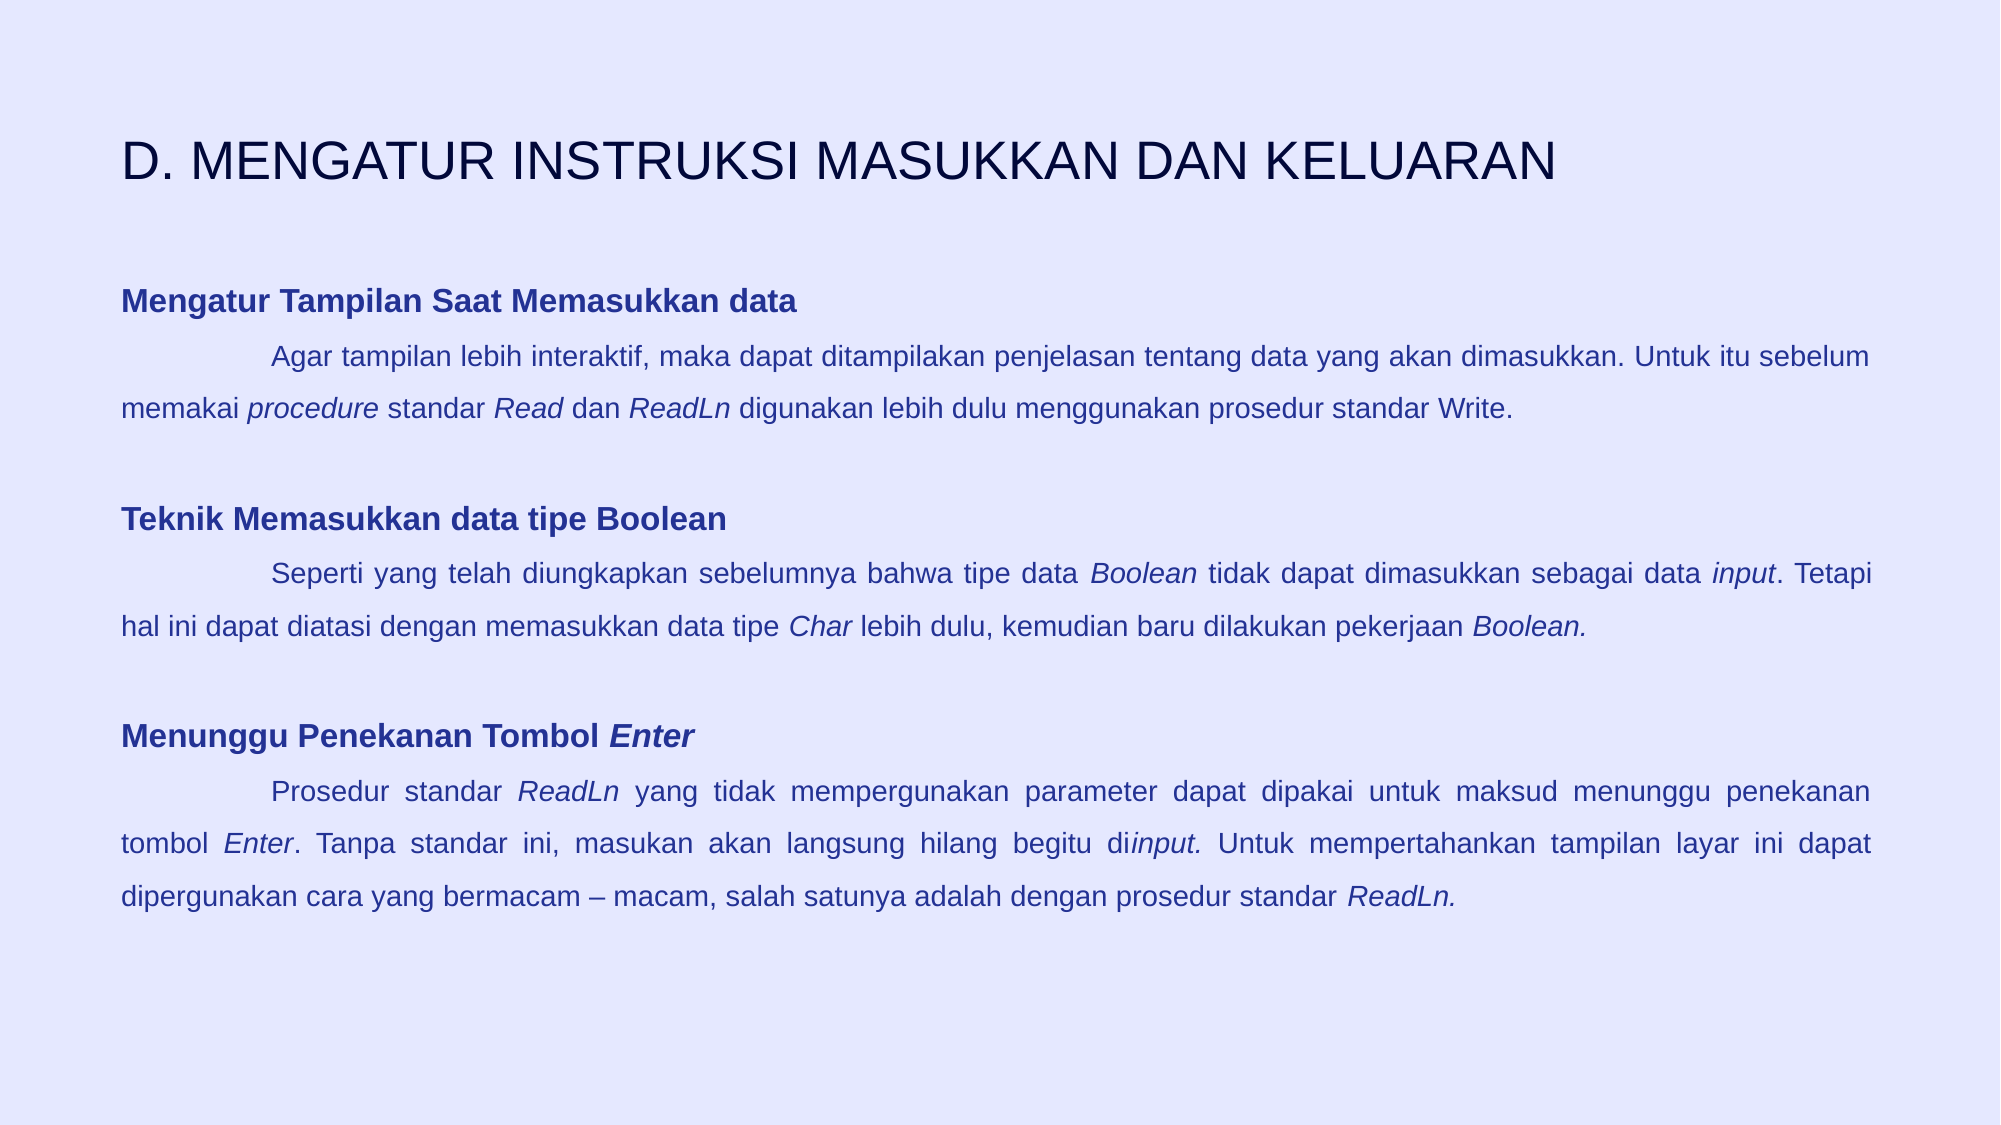

# D. MENGATUR INSTRUKSI MASUKKAN DAN KELUARAN
Mengatur Tampilan Saat Memasukkan data
	Agar tampilan lebih interaktif, maka dapat ditampilakan penjelasan tentang data yang akan dimasukkan. Untuk itu sebelum memakai procedure standar Read dan ReadLn digunakan lebih dulu menggunakan prosedur standar Write.

Teknik Memasukkan data tipe Boolean
	Seperti yang telah diungkapkan sebelumnya bahwa tipe data Boolean tidak dapat dimasukkan sebagai data input. Tetapi hal ini dapat diatasi dengan memasukkan data tipe Char lebih dulu, kemudian baru dilakukan pekerjaan Boolean.

Menunggu Penekanan Tombol Enter
	Prosedur standar ReadLn yang tidak mempergunakan parameter dapat dipakai untuk maksud menunggu penekanan tombol Enter. Tanpa standar ini, masukan akan langsung hilang begitu diinput. Untuk mempertahankan tampilan layar ini dapat dipergunakan cara yang bermacam – macam, salah satunya adalah dengan prosedur standar ReadLn.